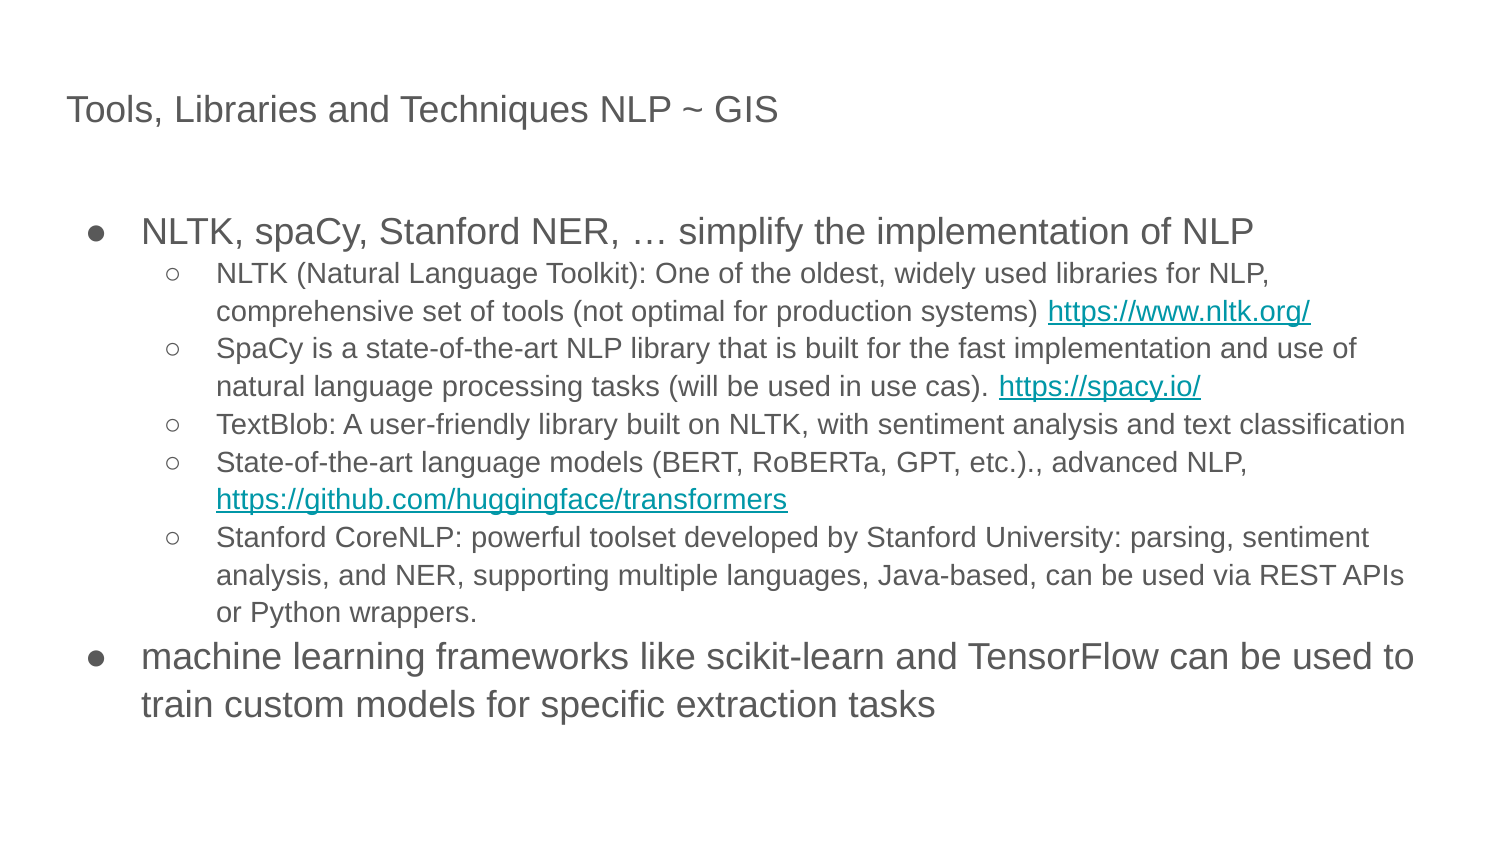

# Tools, Libraries and Techniques NLP ~ GIS
NLTK, spaCy, Stanford NER, … simplify the implementation of NLP
NLTK (Natural Language Toolkit): One of the oldest, widely used libraries for NLP, comprehensive set of tools (not optimal for production systems) https://www.nltk.org/
SpaCy is a state-of-the-art NLP library that is built for the fast implementation and use of natural language processing tasks (will be used in use cas). https://spacy.io/
TextBlob: A user-friendly library built on NLTK, with sentiment analysis and text classification
State-of-the-art language models (BERT, RoBERTa, GPT, etc.)., advanced NLP, https://github.com/huggingface/transformers
Stanford CoreNLP: powerful toolset developed by Stanford University: parsing, sentiment analysis, and NER, supporting multiple languages, Java-based, can be used via REST APIs or Python wrappers.
machine learning frameworks like scikit-learn and TensorFlow can be used to train custom models for specific extraction tasks